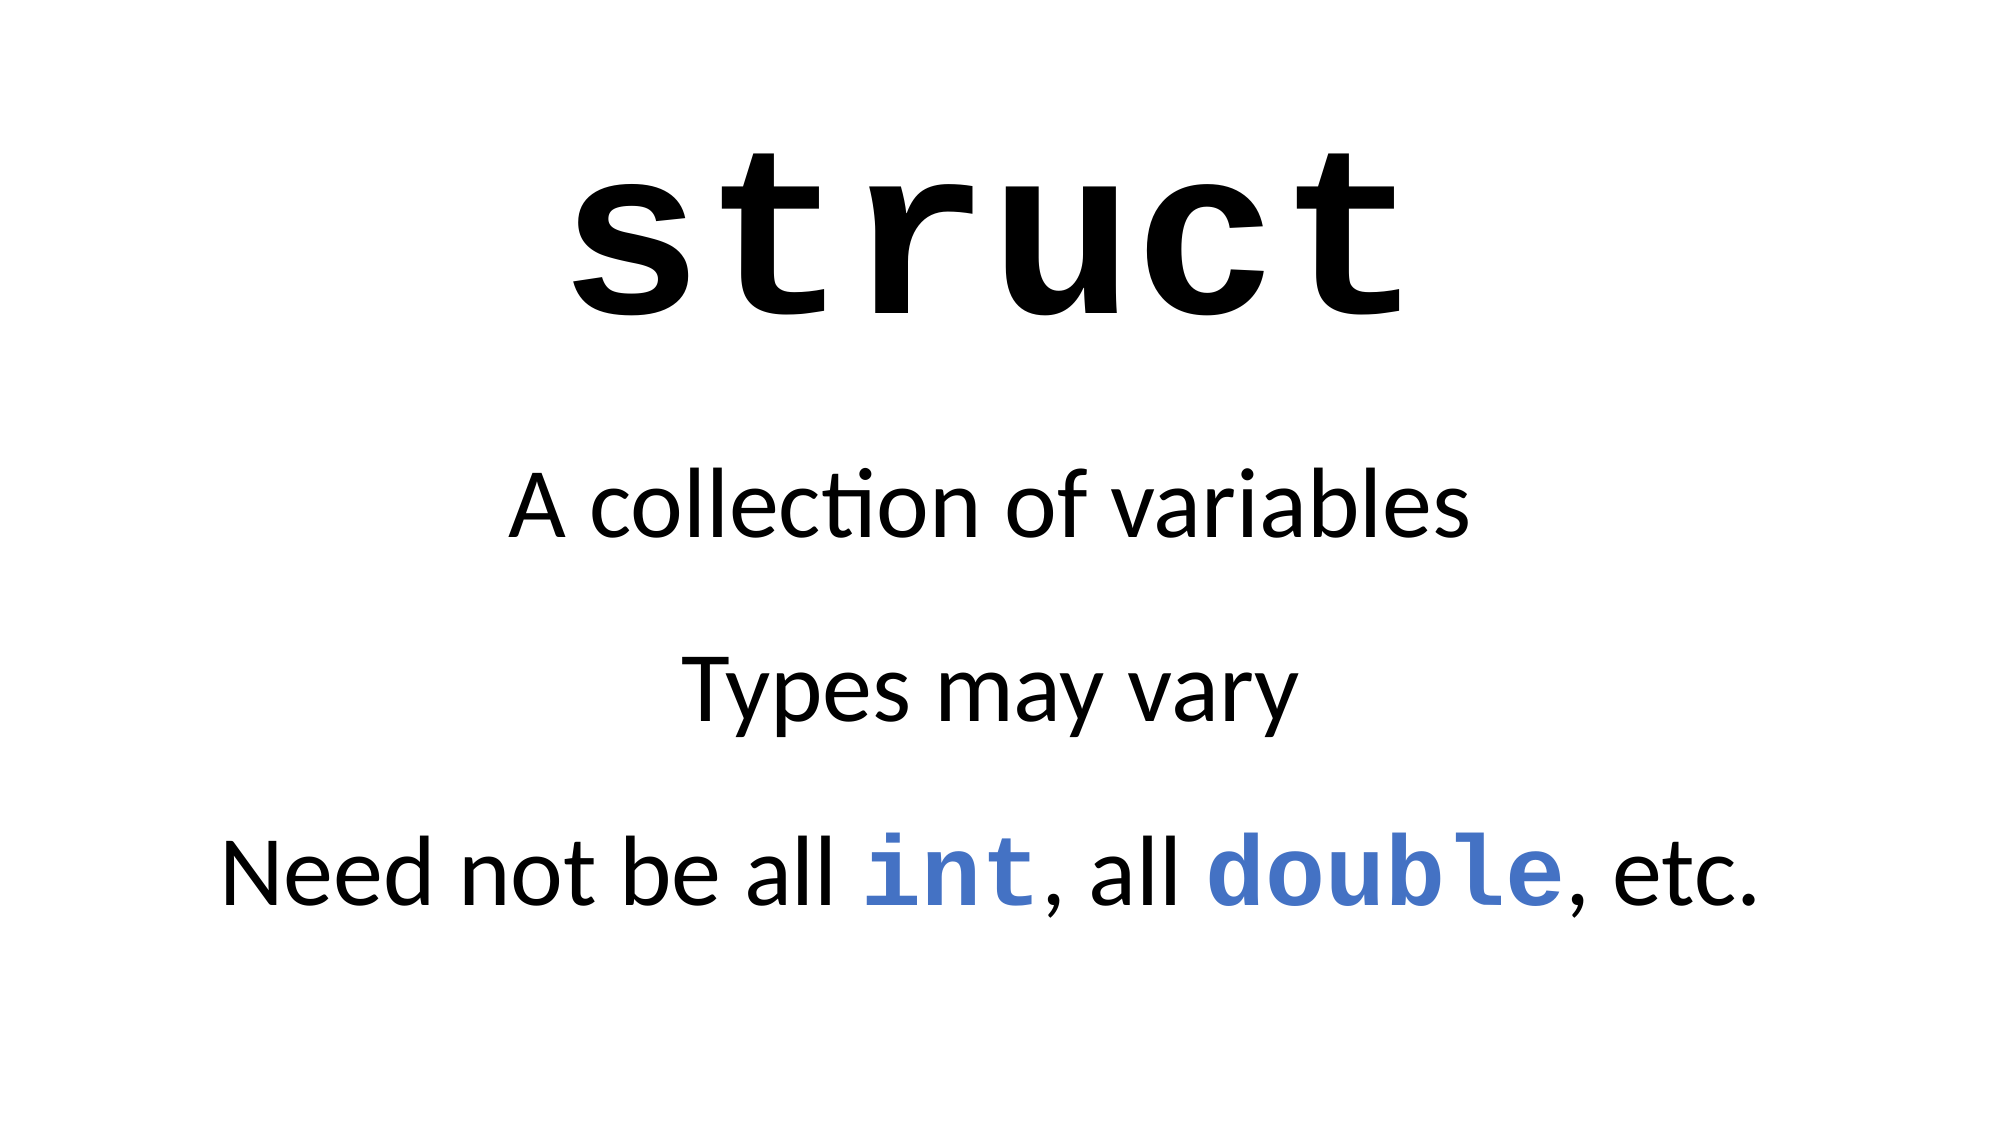

# struct
A collection of variables
Types may vary
Need not be all int, all double, etc.